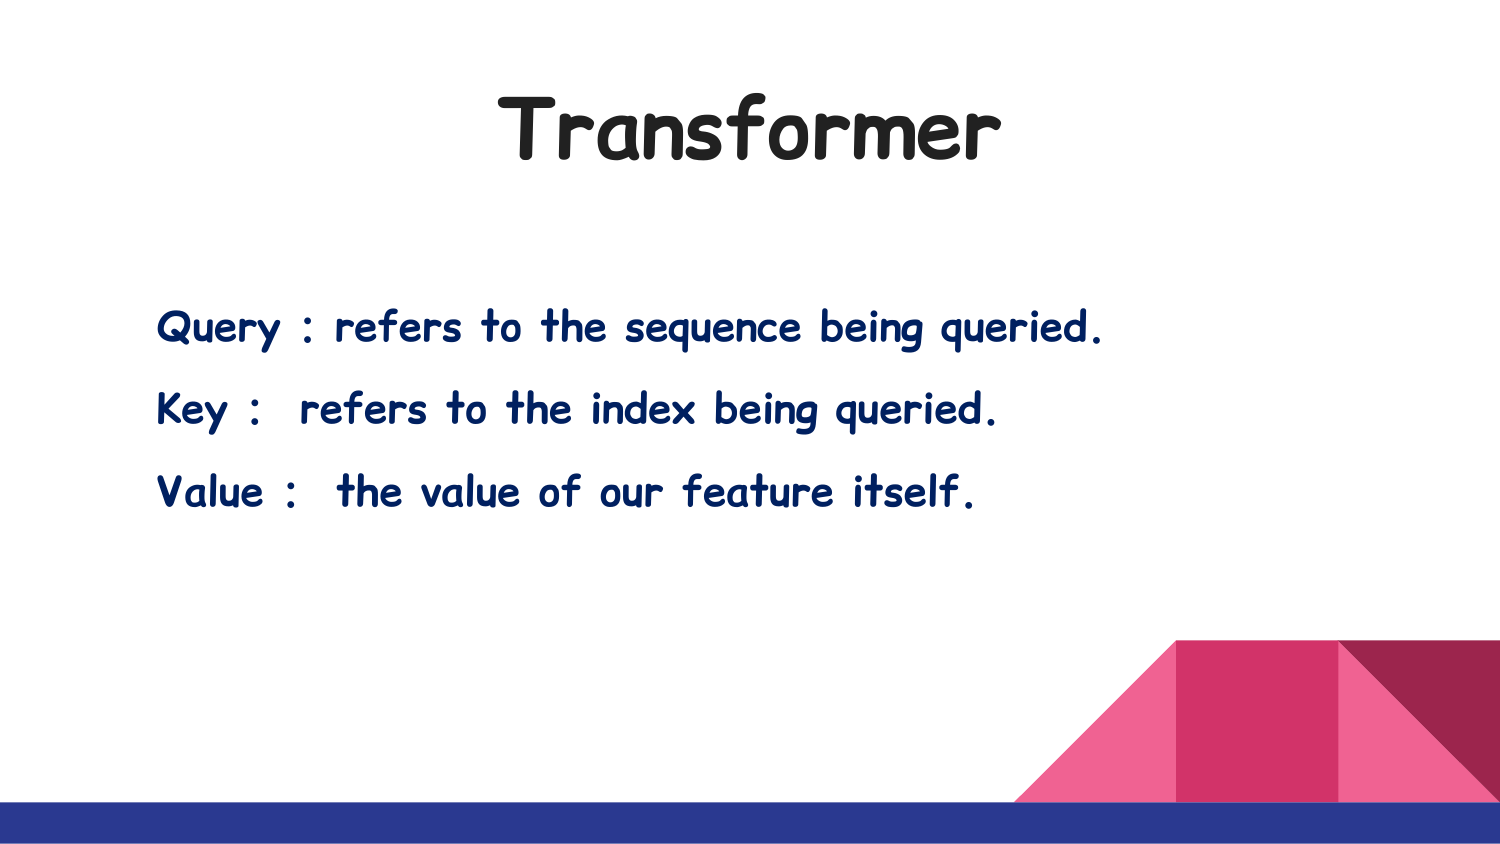

# Transformer

     Query : refers to the sequence being queried.
     Key :  refers to the index being queried.
     Value :  the value of our feature itself.